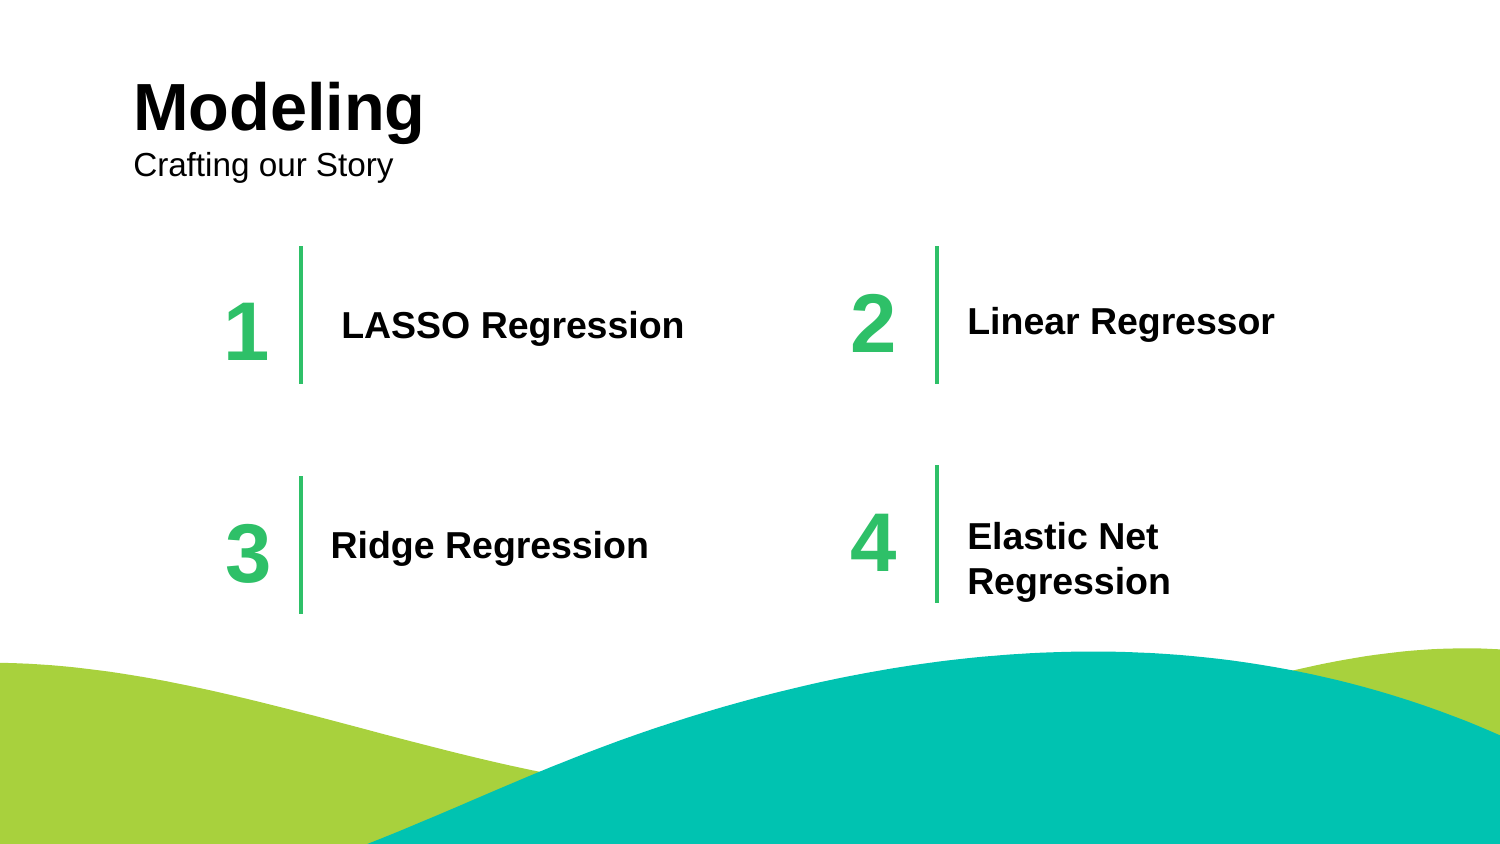

Modeling
Crafting our Story
2

# 1
Linear Regressor
 ⁠LASSO Regression
4

3

⁠Elastic Net Regression
Ridge Regression